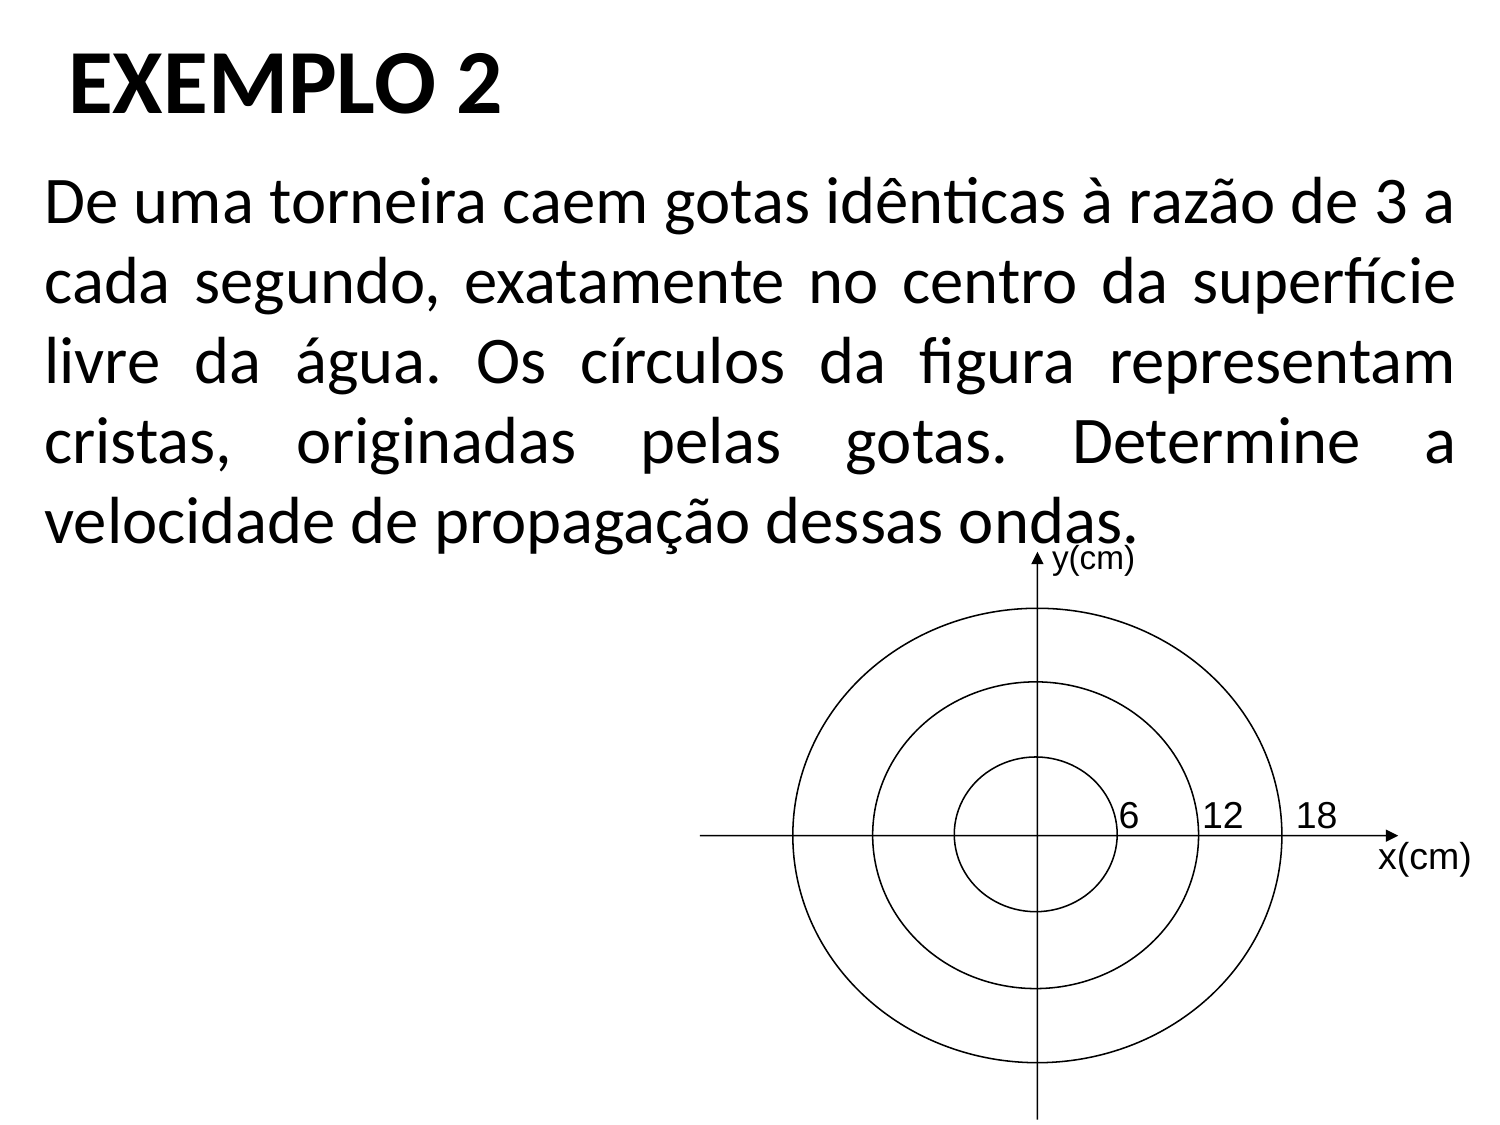

# EXEMPLO 2
De uma torneira caem gotas idênticas à razão de 3 a cada segundo, exatamente no centro da superfície livre da água. Os círculos da figura representam cristas, originadas pelas gotas. Determine a velocidade de propagação dessas ondas.

y(cm)

   6      12     18
x(cm)